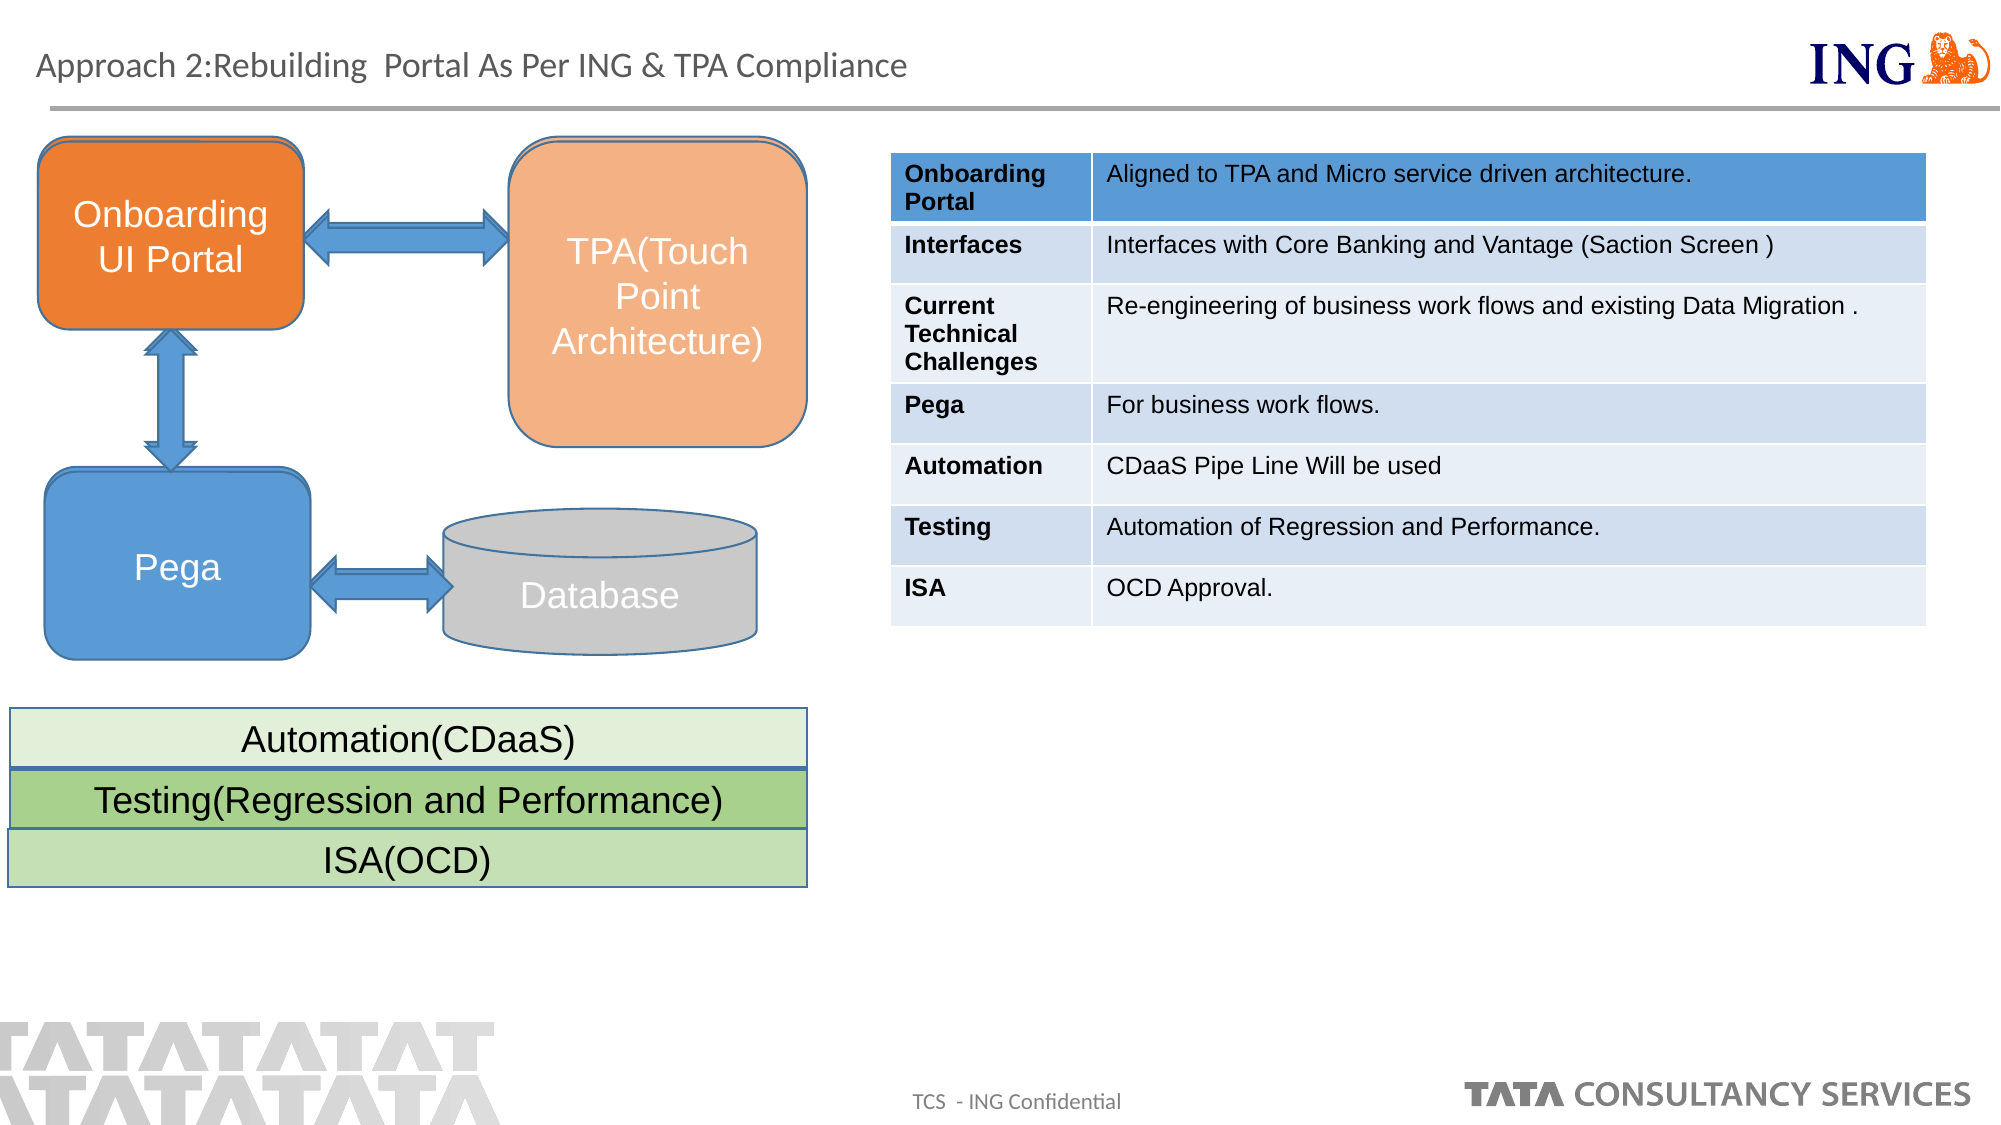

# SC Approach 2:Rebuilding  Portal As Per ING & TPA Compliance
Onboarding UI Portal
TPA(Touch Point Architecture)
Onboarding UI Portal
TPA(Touch Point Architecture)

Pega
Database

Automation(CDaaS)
Testing(Regression and Performance)
ISA(OCD)
| Onboarding Portal | Aligned to TPA and Micro service driven architecture. |
| --- | --- |
| Interfaces | Interfaces with Core Banking and Vantage (Saction Screen ) |
| Current Technical Challenges | Re-engineering of business work flows and existing Data Migration . |
| Pega | For business work flows. |
| Automation | CDaaS Pipe Line Will be used |
| Testing | Automation of Regression and Performance. |
| ISA | OCD Approval. |

Pega